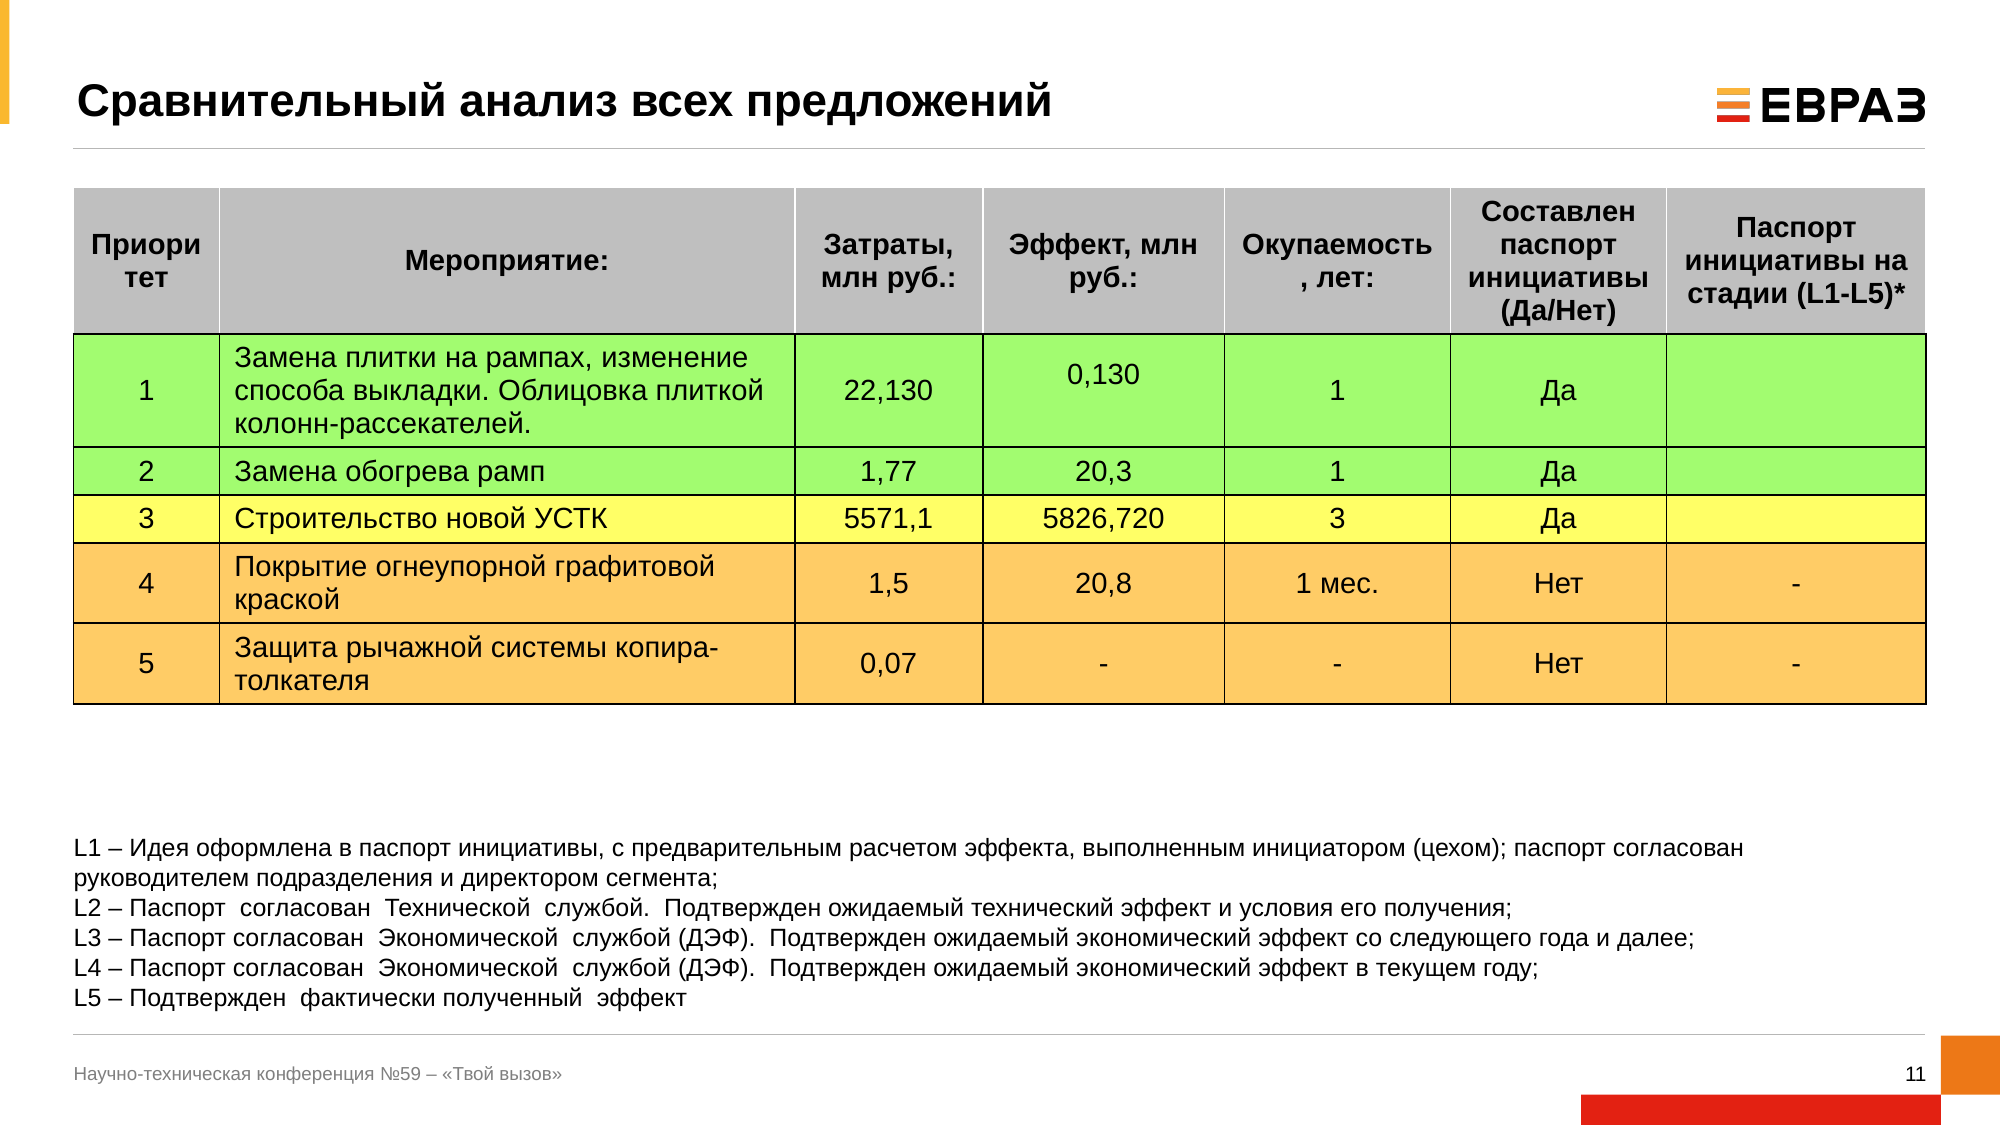

# Сравнительный анализ всех предложений
| Приоритет | Мероприятие: | Затраты, млн руб.: | Эффект, млн руб.: | Окупаемость, лет: | Составлен паспорт инициативы (Да/Нет) | Паспорт инициативы на стадии (L1-L5)\* |
| --- | --- | --- | --- | --- | --- | --- |
| 1 | Замена плитки на рампах, изменение способа выкладки. Облицовка плиткой колонн-рассекателей. | 22,130 | 0,130 | 1 | Да |  |
| 2 | Замена обогрева рамп | 1,77 | 20,3 | 1 | Да |  |
| 3 | Строительство новой УСТК | 5571,1 | 5826,720 | 3 | Да |  |
| 4 | Покрытие огнеупорной графитовой краской | 1,5 | 20,8 | 1 мес. | Нет | - |
| 5 | Защита рычажной системы копира-толкателя | 0,07 | - | - | Нет | - |
L1 – Идея оформлена в паспорт инициативы, с предварительным расчетом эффекта, выполненным инициатором (цехом); паспорт согласован руководителем подразделения и директором сегмента;
L2 – Паспорт  согласован  Технической  службой.  Подтвержден ожидаемый технический эффект и условия его получения;
L3 – Паспорт согласован  Экономической  службой (ДЭФ).  Подтвержден ожидаемый экономический эффект со следующего года и далее;
L4 – Паспорт согласован  Экономической  службой (ДЭФ).  Подтвержден ожидаемый экономический эффект в текущем году;
L5 – Подтвержден  фактически полученный  эффект
Научно-техническая конференция №59 – «Твой вызов»
11